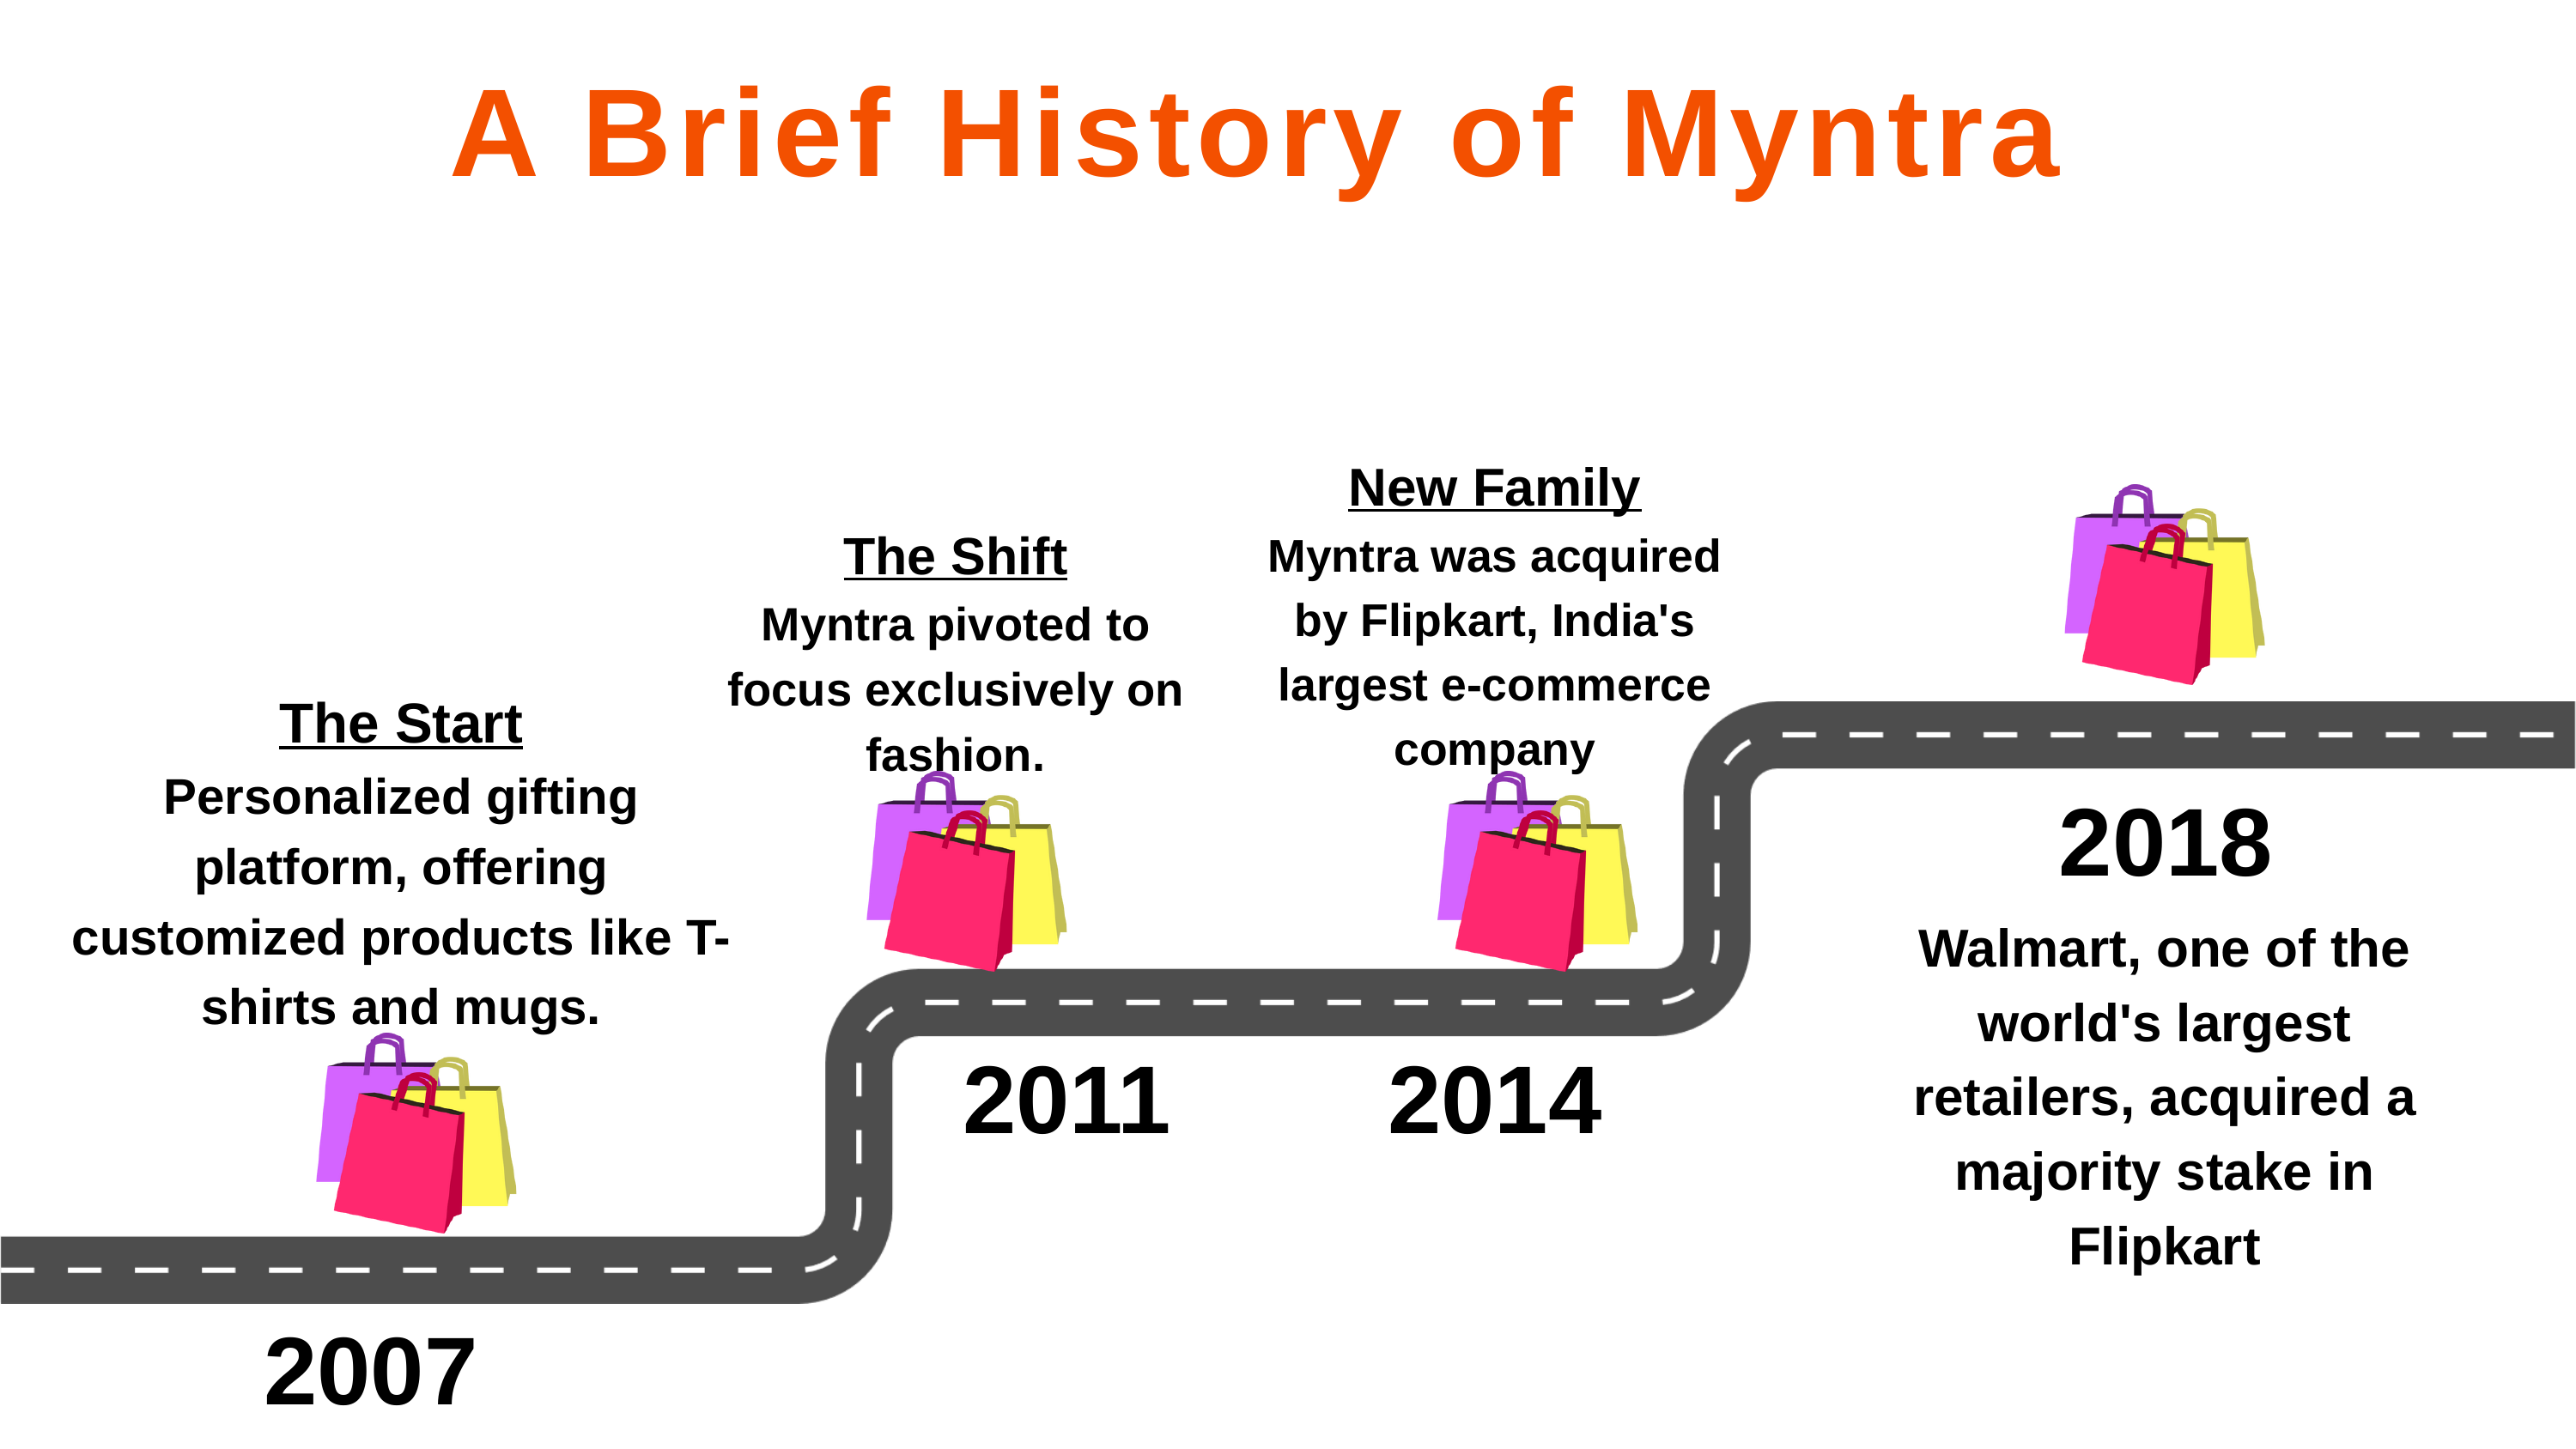

A Brief History of Myntra
New Family
Myntra was acquired by Flipkart, India's largest e-commerce company

The Shift
Myntra pivoted to focus exclusively on fashion.
The Start
Personalized gifting platform, offering customized products like T-shirts and mugs.

2018

Walmart, one of the world's largest retailers, acquired a majority stake in Flipkart
2011
2014

2007